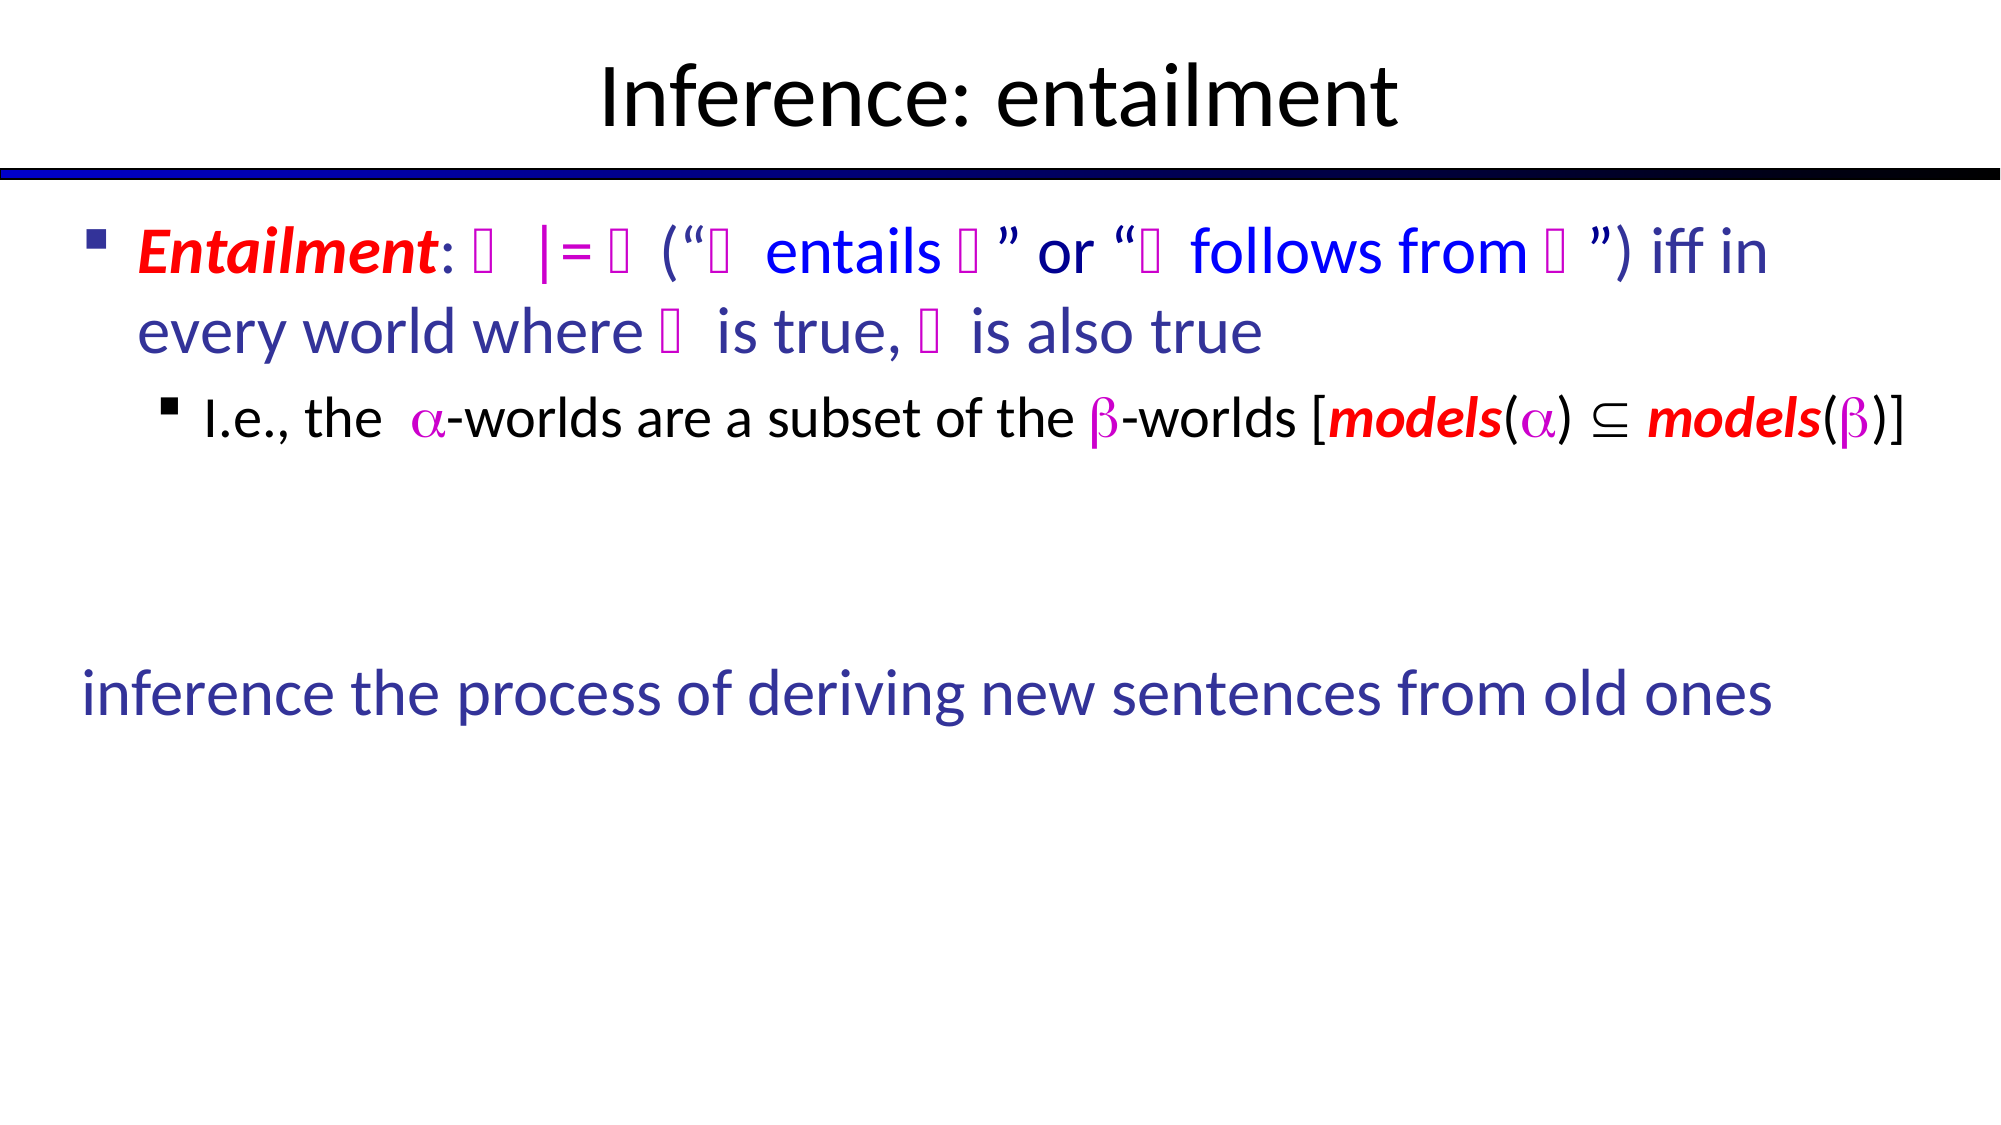

# Inference: entailment
Entailment: α |= β (“α entails β” or “β follows from α”) iff in every world where α is true, β is also true
I.e., the  α-worlds are a subset of the β-worlds [models(α) ⊆ models(β)]

inference the process of deriving new sentences from old ones